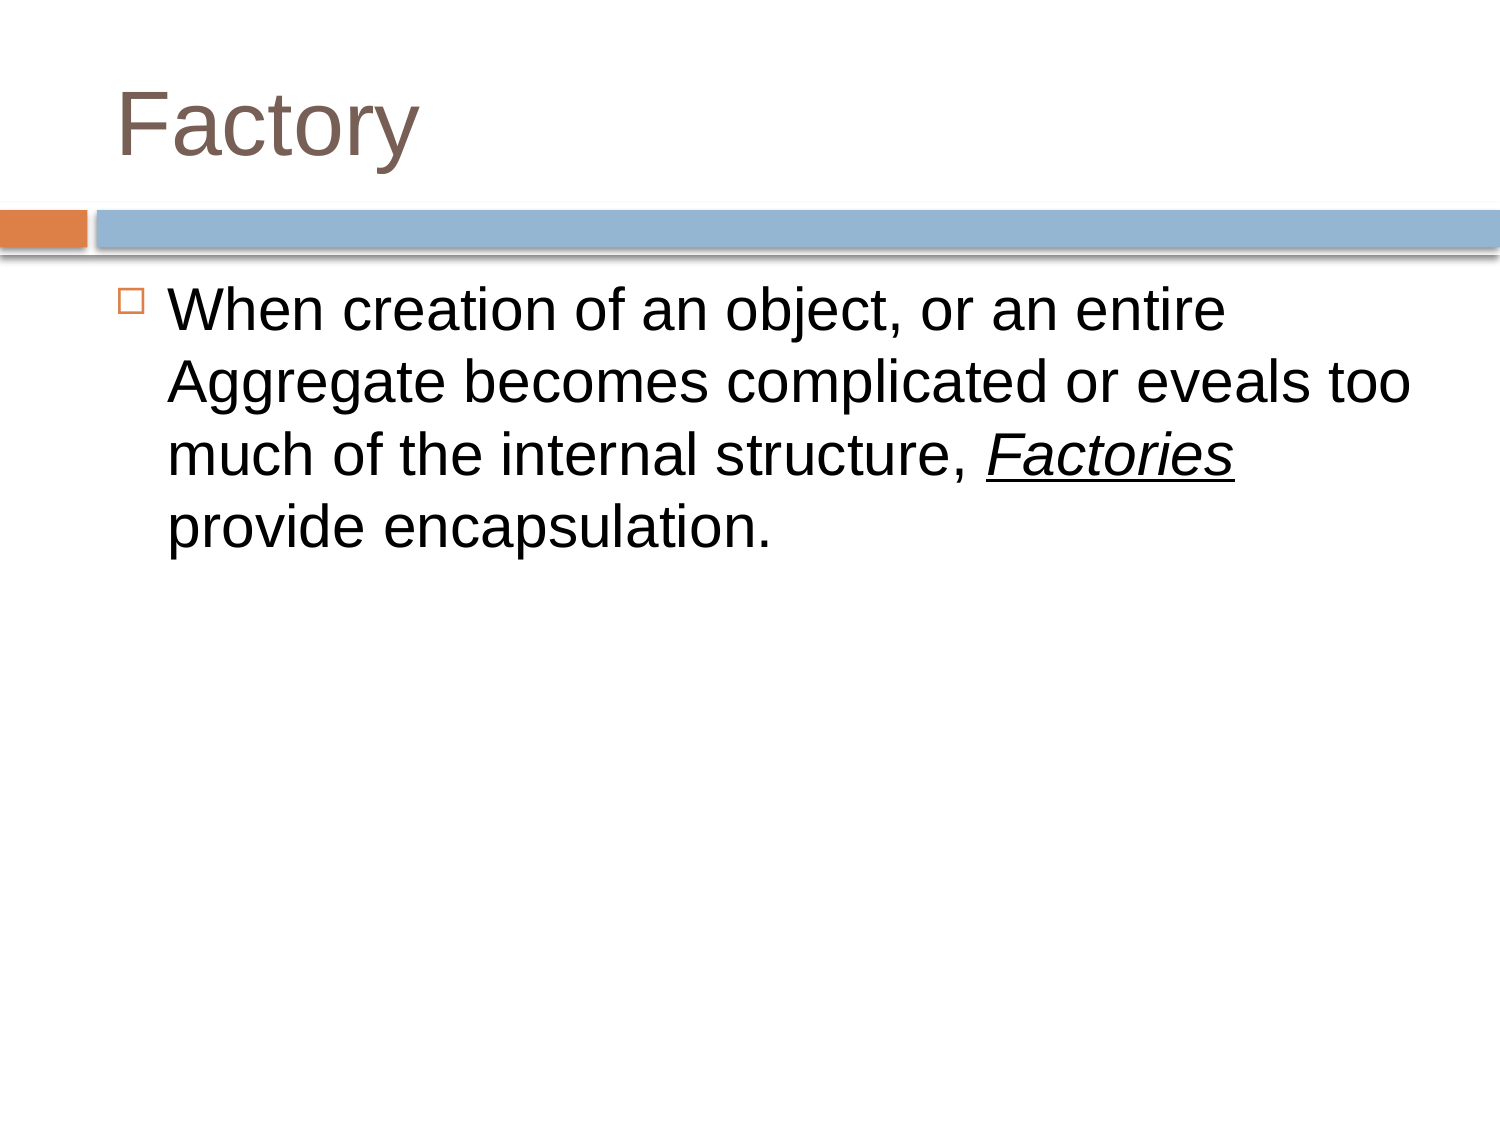

# Factory
When creation of an object, or an entire Aggregate becomes complicated or eveals too much of the internal structure, Factories provide encapsulation.